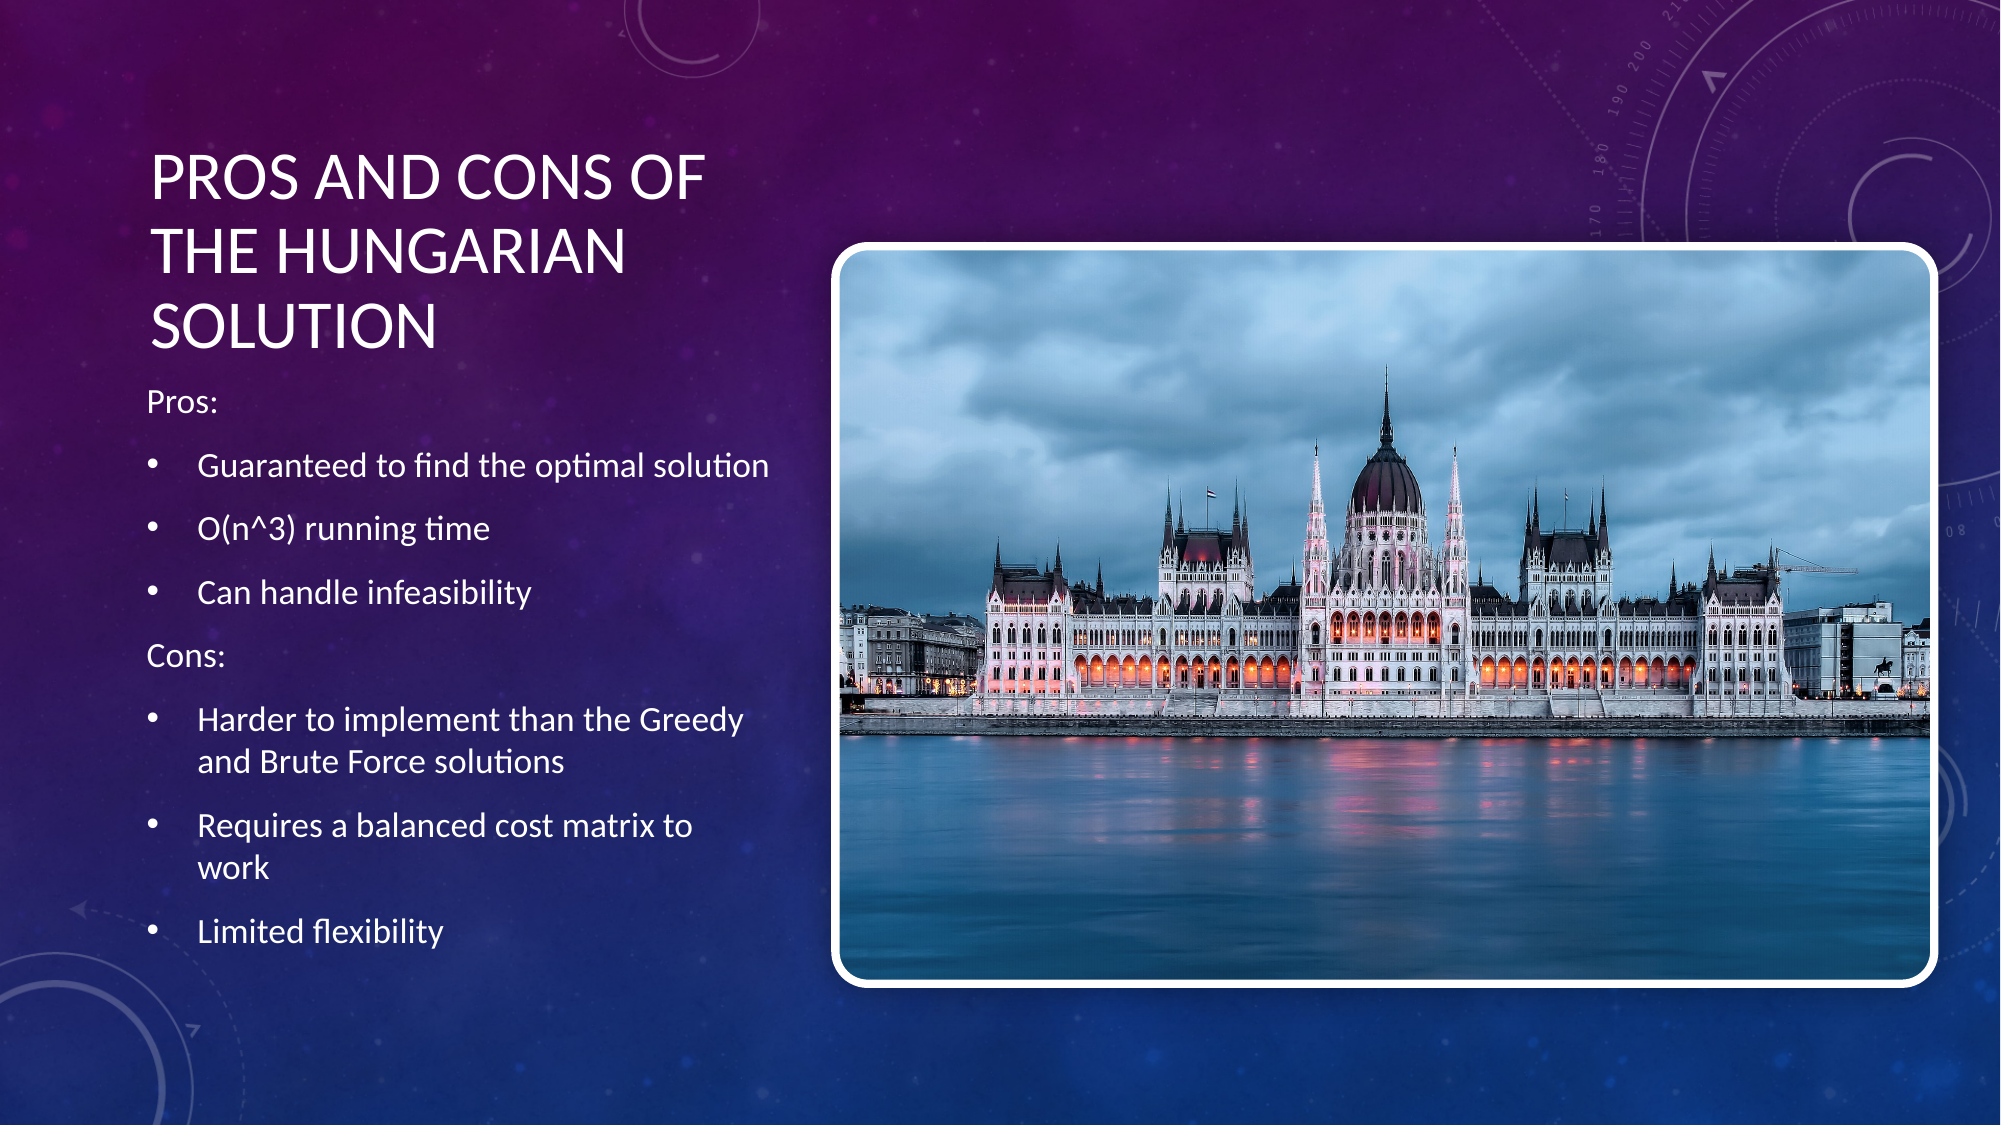

# Pros and Cons of the Hungarian solution

Pros:
Guaranteed to find the optimal solution
O(n^3) running time
Can handle infeasibility
Cons:
Harder to implement than the Greedy and Brute Force solutions
Requires a balanced cost matrix to work
Limited flexibility